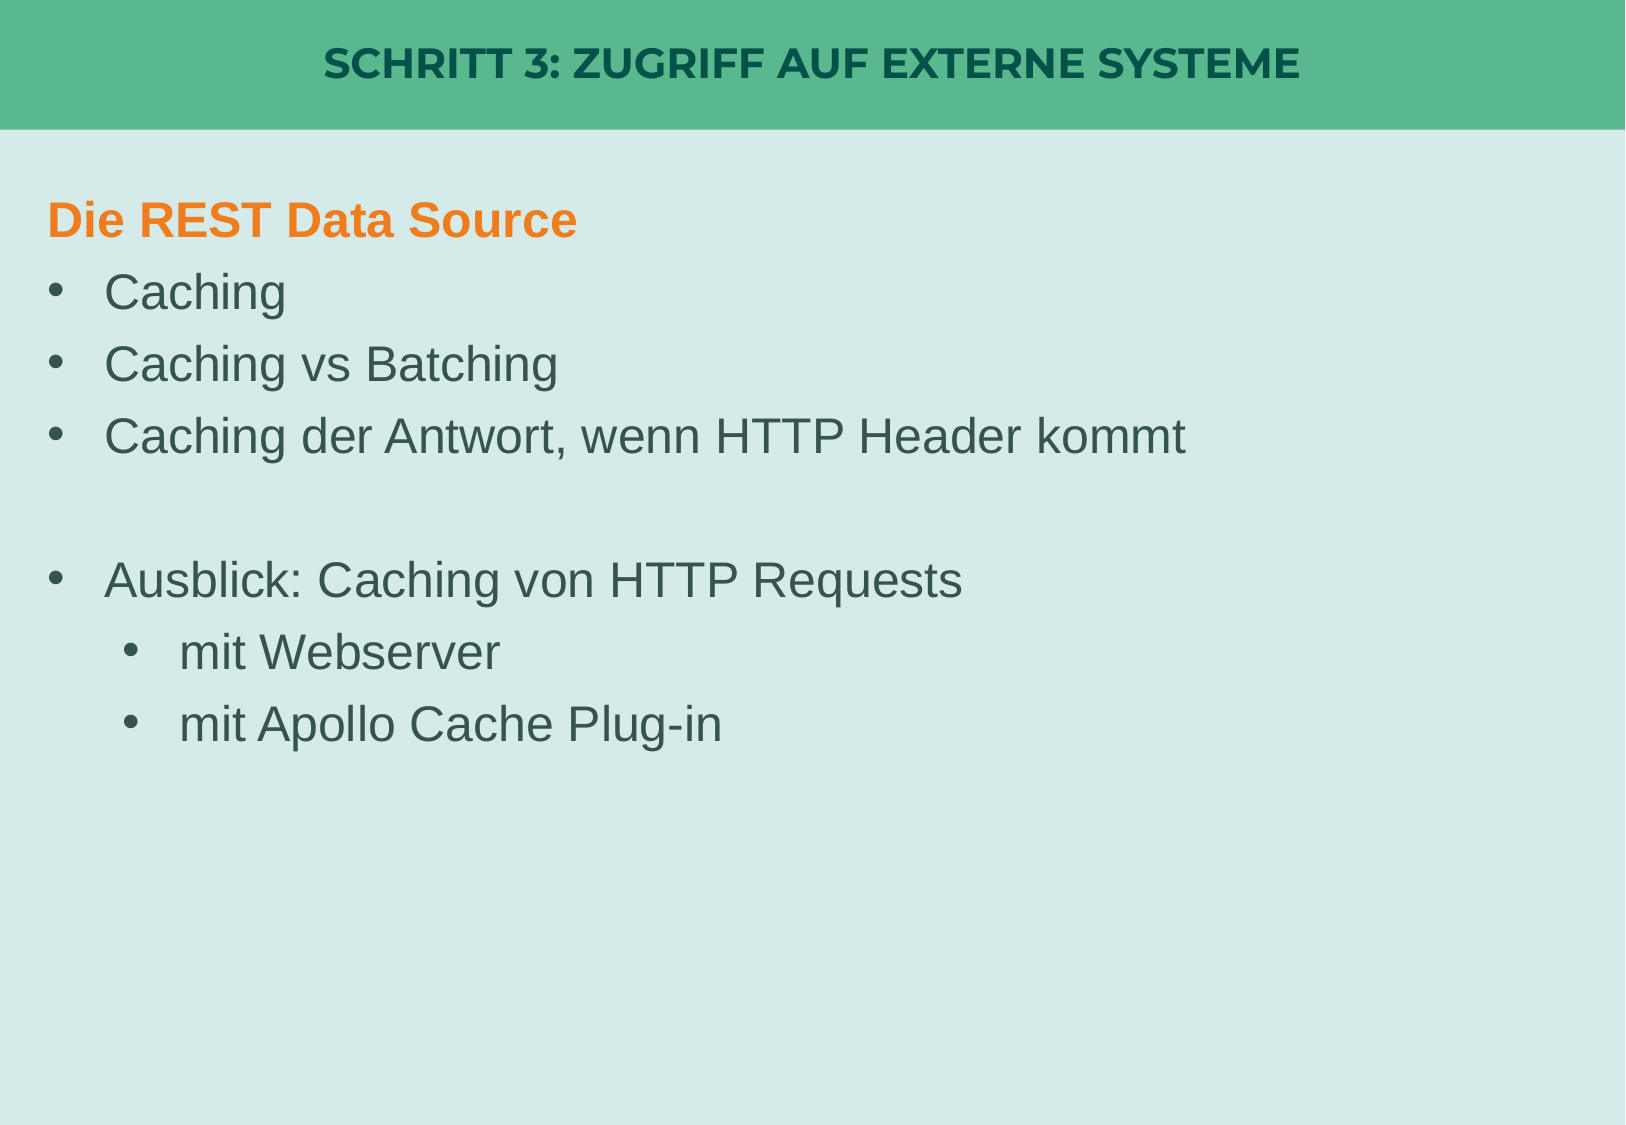

# Schritt 3: Zugriff auf externe Systeme
Die REST Data Source
Caching
Caching vs Batching
Caching der Antwort, wenn HTTP Header kommt

Ausblick: Caching von HTTP Requests
mit Webserver
mit Apollo Cache Plug-in